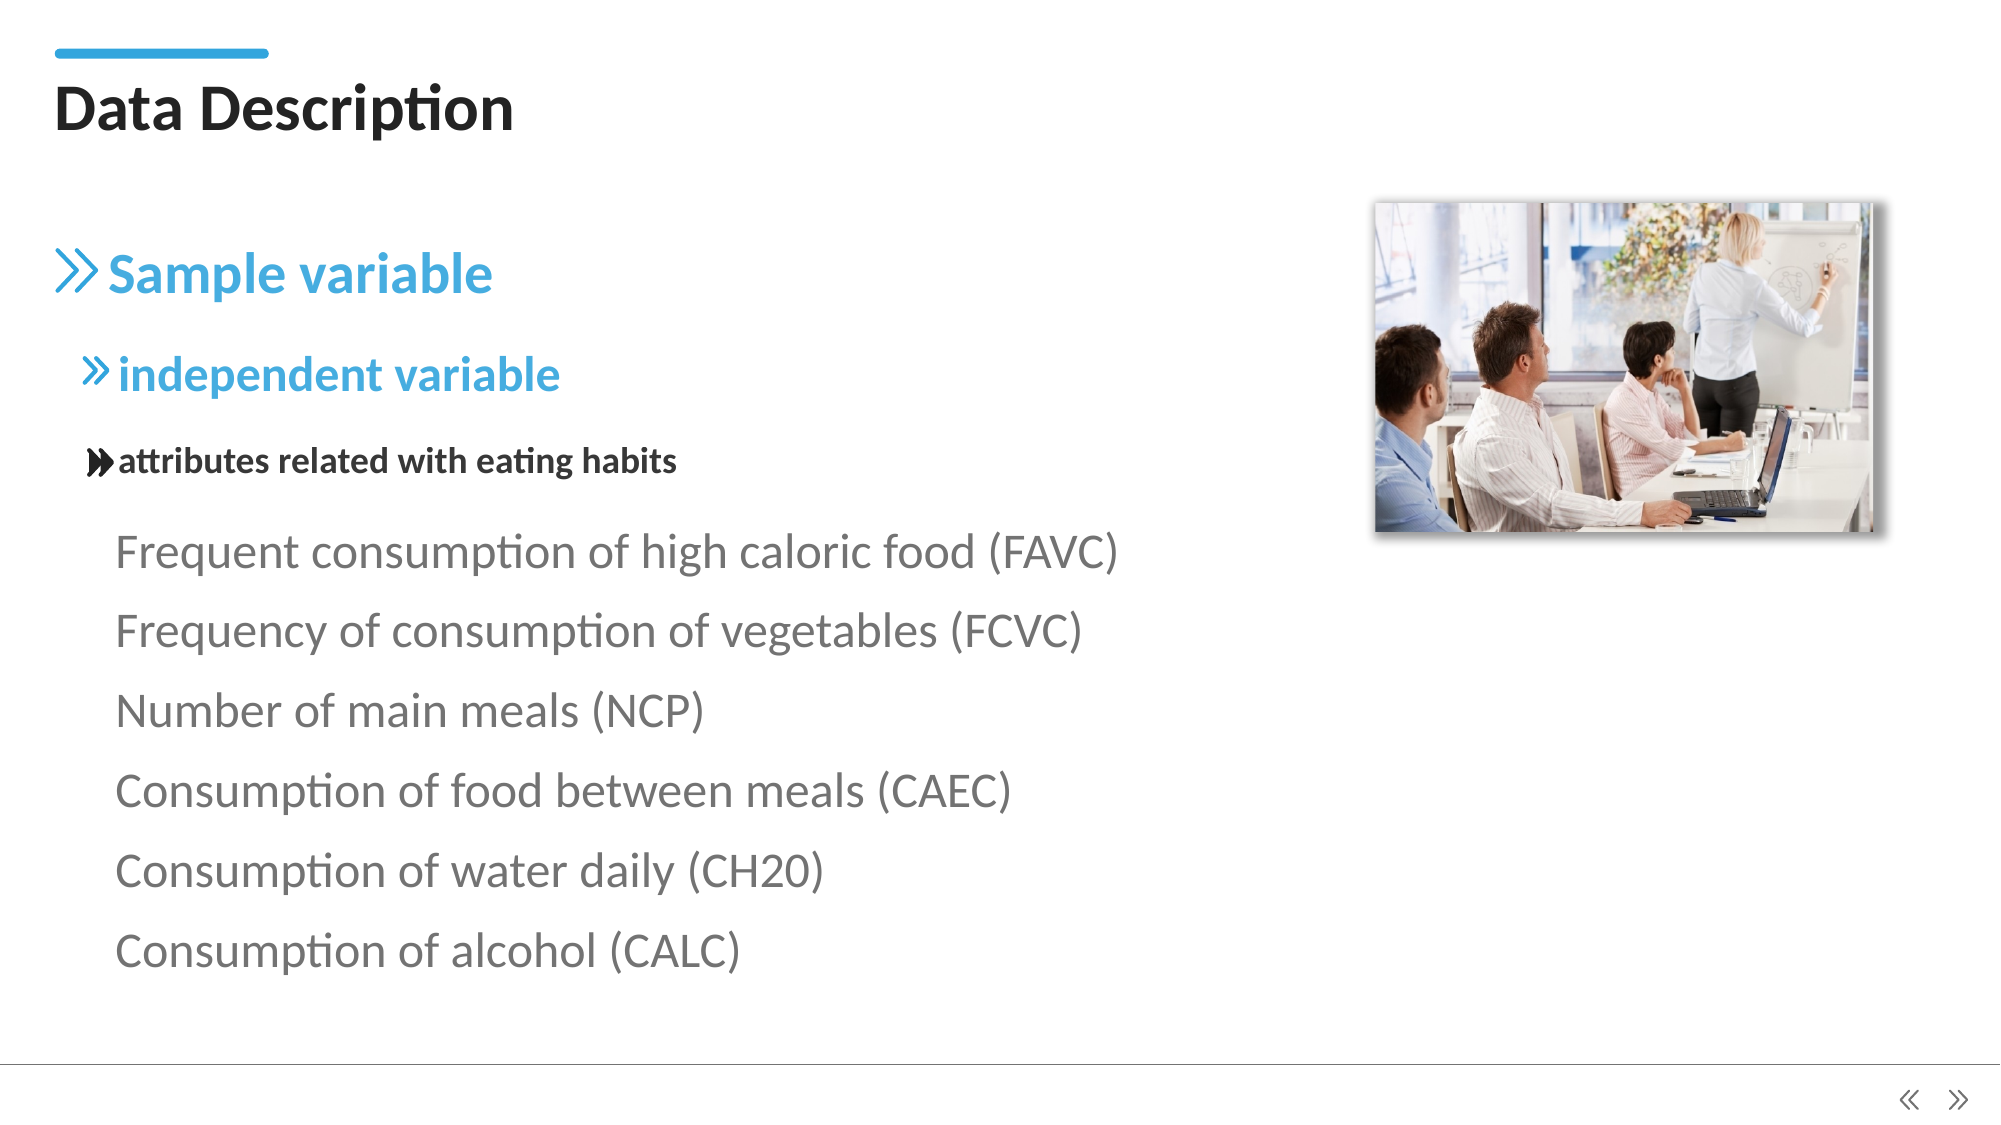

Data Description

Sample variable

independent variable

attributes related with eating habits

Frequent consumption of high caloric food (FAVC)
Frequency of consumption of vegetables (FCVC)
Number of main meals (NCP)
Consumption of food between meals (CAEC)
Consumption of water daily (CH20)
Consumption of alcohol (CALC)